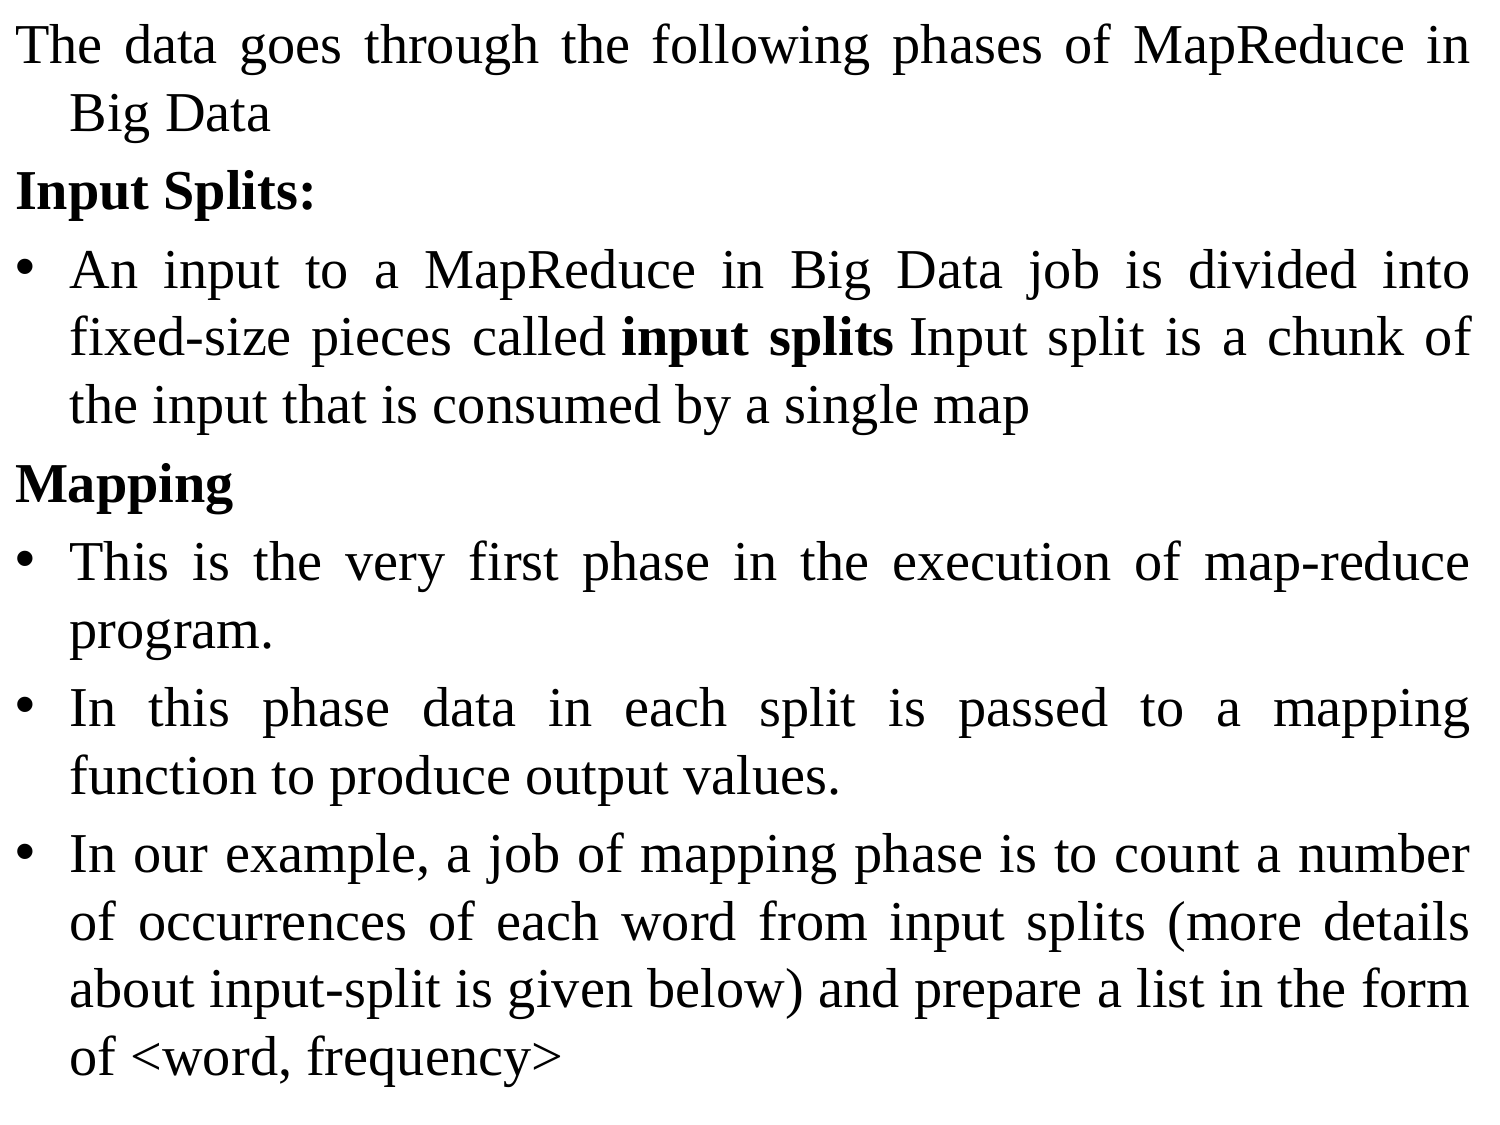

The data goes through the following phases of MapReduce in Big Data
Input Splits:
An input to a MapReduce in Big Data job is divided into fixed-size pieces called input splits Input split is a chunk of the input that is consumed by a single map
Mapping
This is the very first phase in the execution of map-reduce program.
In this phase data in each split is passed to a mapping function to produce output values.
In our example, a job of mapping phase is to count a number of occurrences of each word from input splits (more details about input-split is given below) and prepare a list in the form of <word, frequency>